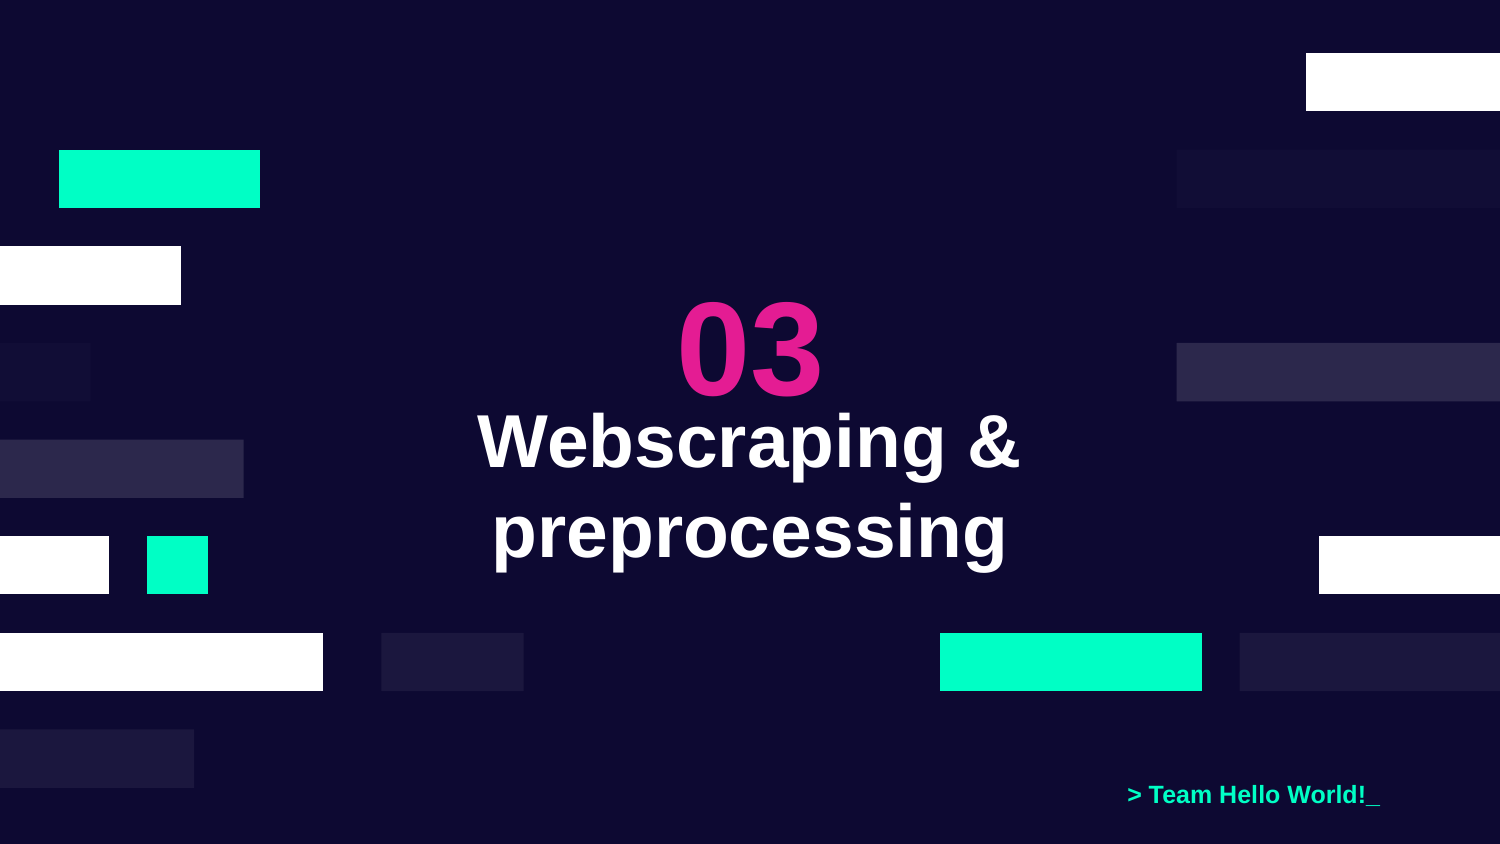

03
# Webscraping & preprocessing
> Team Hello World!_